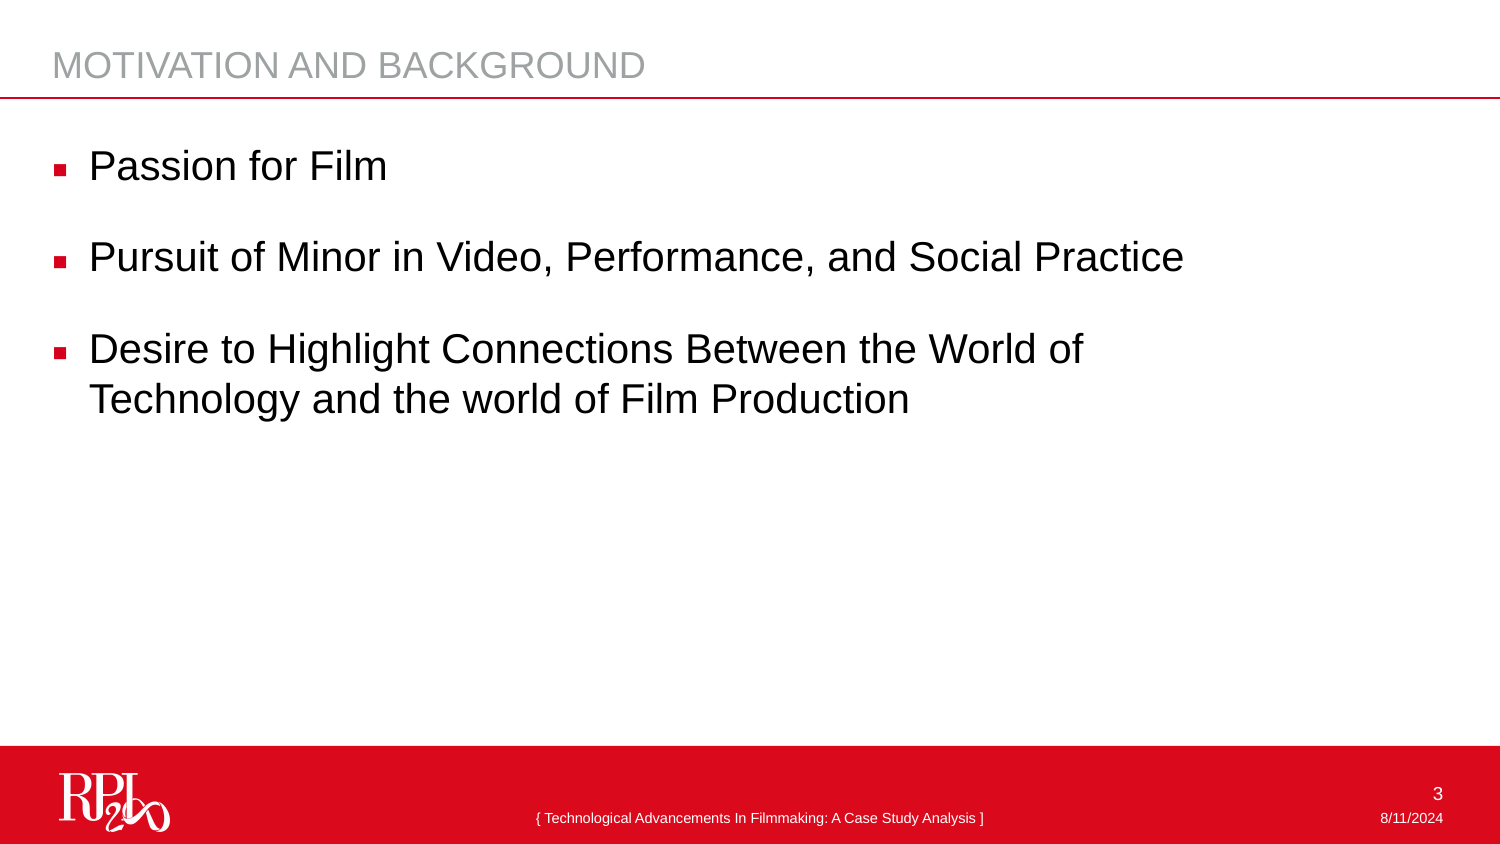

MOTIVATION AND BACKGROUND
Passion for Film
Pursuit of Minor in Video, Performance, and Social Practice
Desire to Highlight Connections Between the World of Technology and the world of Film Production